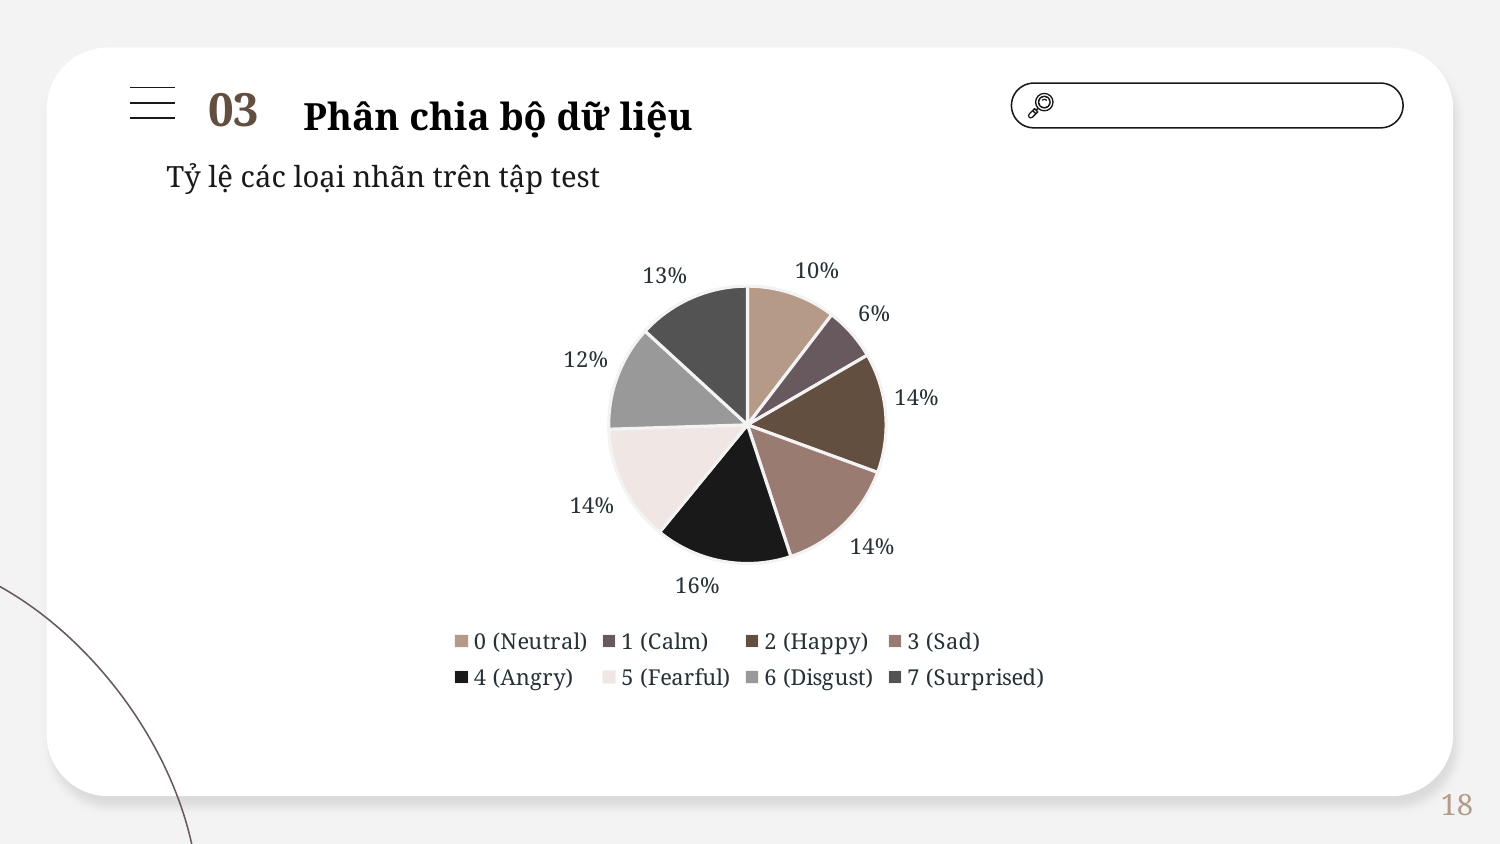

Phân chia bộ dữ liệu
03
Tỷ lệ các loại nhãn trên tập test

### Chart

| Category | Labels |
|---|---|
| 0 (Neutral) | 82.0 |
| 1 (Calm) | 49.0 |
| 2 (Happy) | 110.0 |
| 3 (Sad) | 113.0 |
| 4 (Angry) | 126.0 |
| 5 (Fearful) | 107.0 |
| 6 (Disgust) | 97.0 |
| 7 (Surprised) | 104.0 |
18